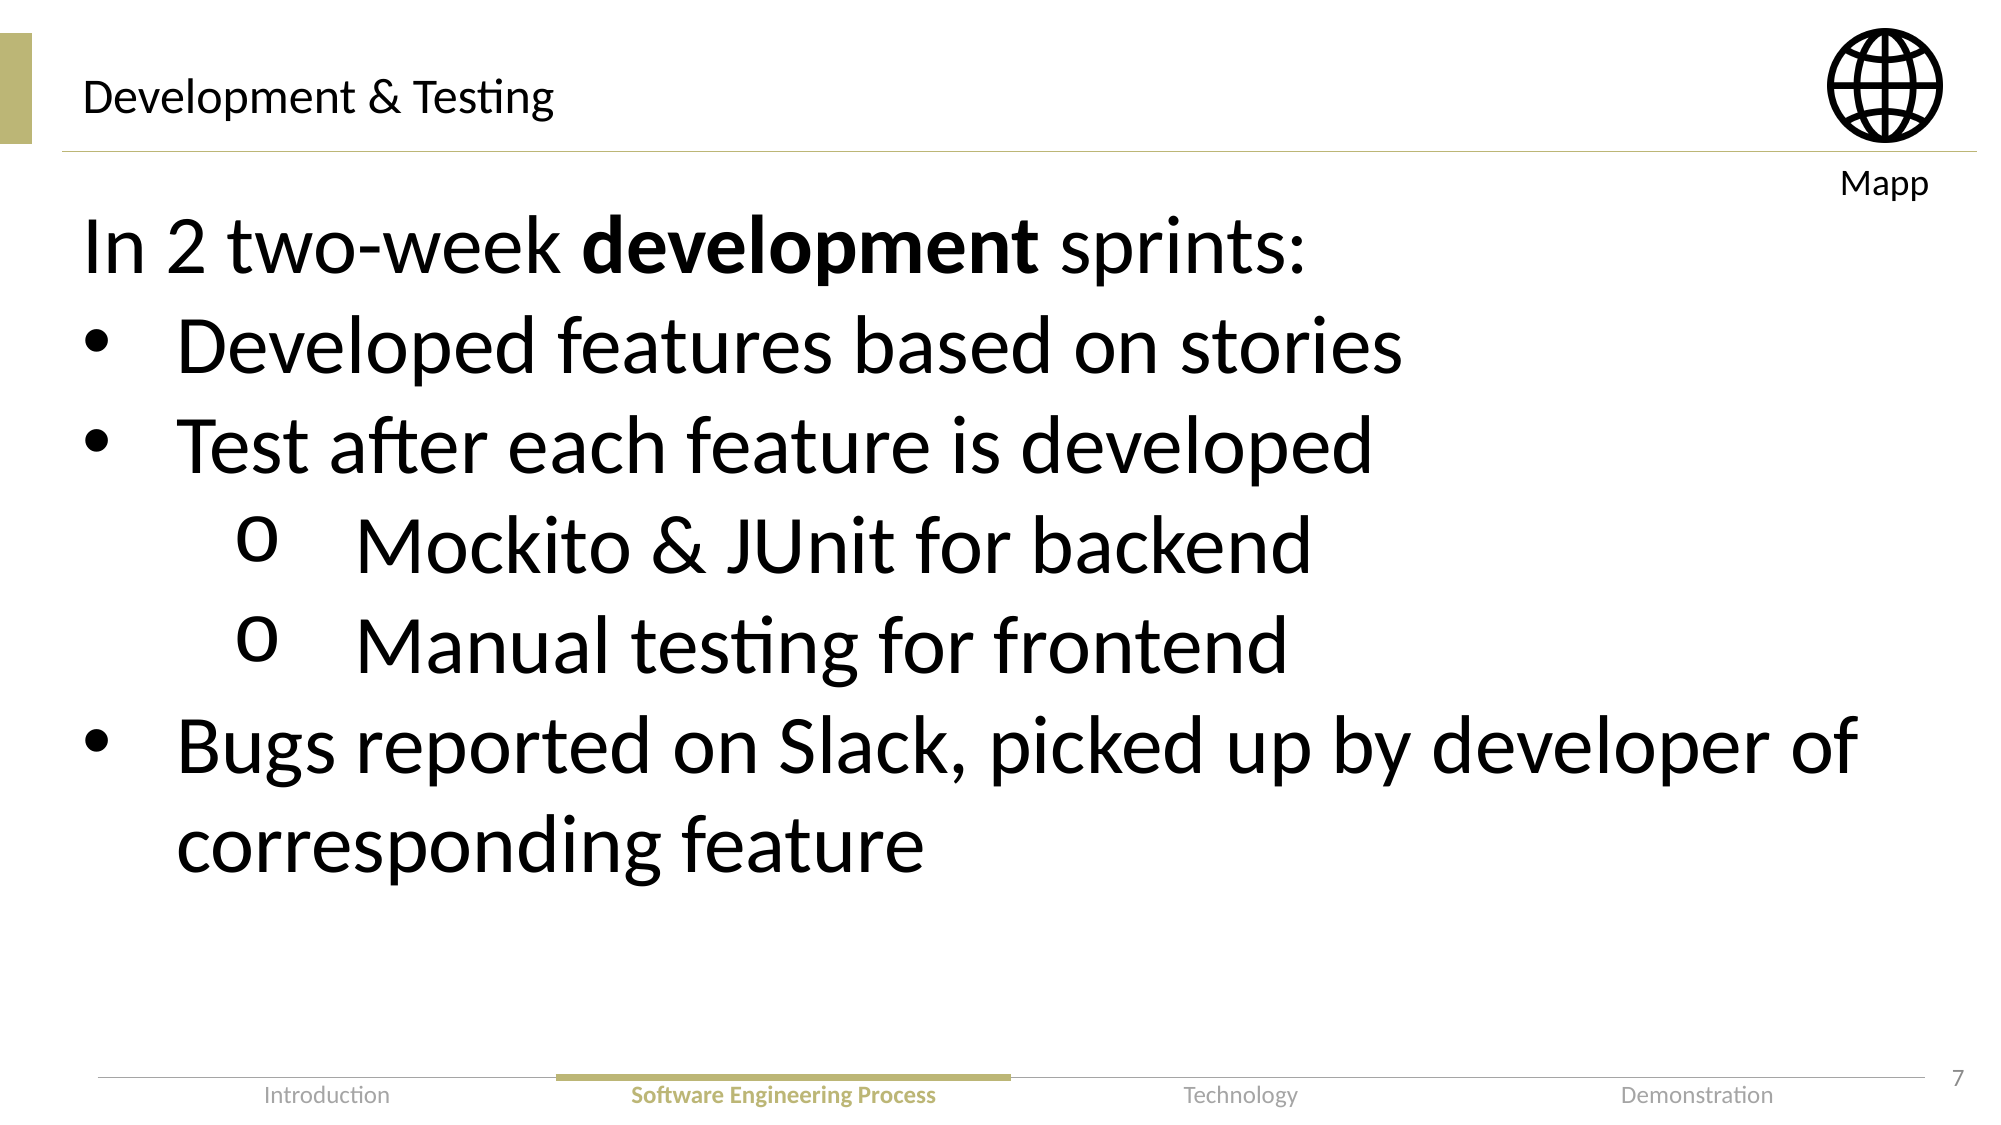

# Development & Testing
In 2 two-week development sprints:
Developed features based on stories
Test after each feature is developed
Mockito & JUnit for backend
Manual testing for frontend
Bugs reported on Slack, picked up by developer of corresponding feature
7